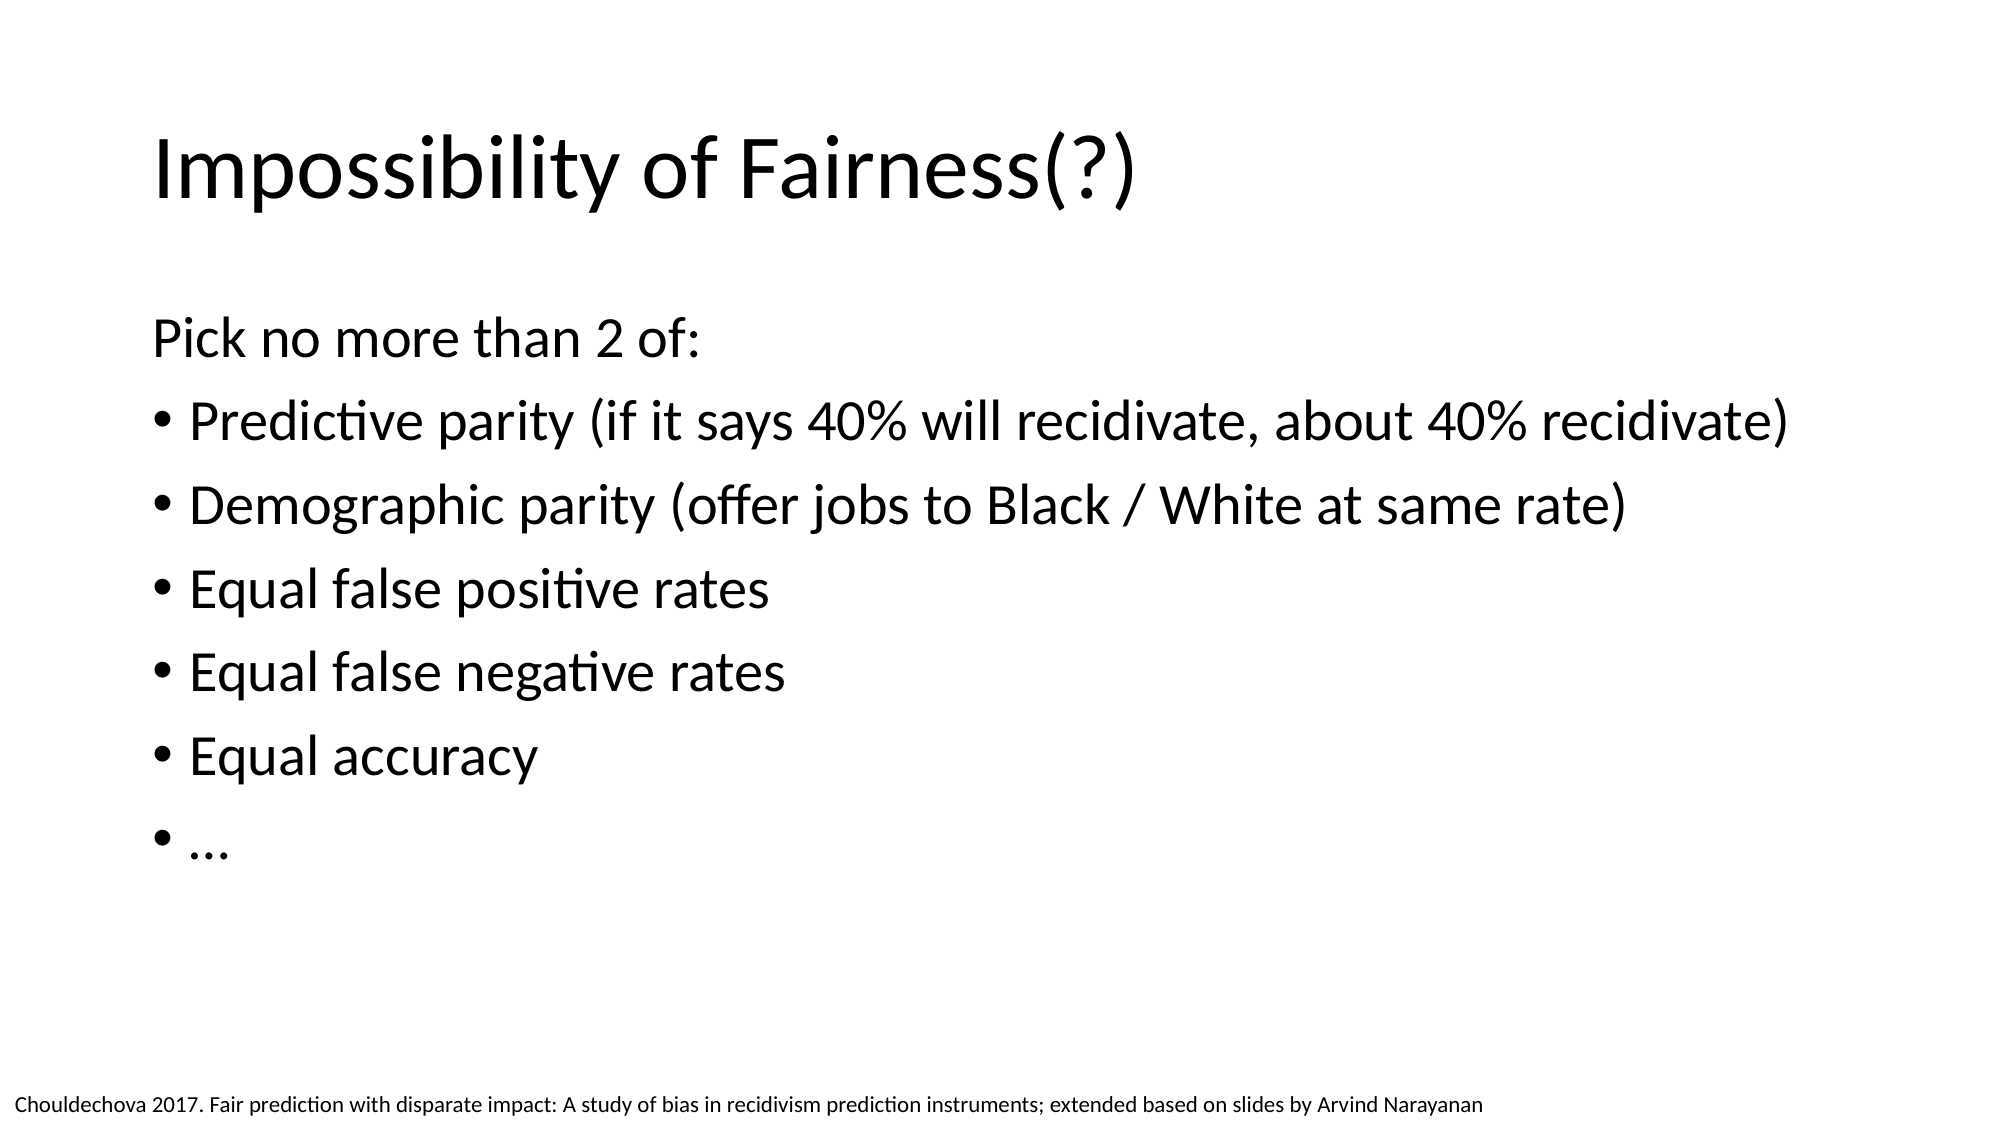

# Impossibility of Fairness(?)
Pick no more than 2 of:
Predictive parity (if it says 40% will recidivate, about 40% recidivate)
Demographic parity (offer jobs to Black / White at same rate)
Equal false positive rates
Equal false negative rates
Equal accuracy
…
Chouldechova 2017. Fair prediction with disparate impact: A study of bias in recidivism prediction instruments; extended based on slides by Arvind Narayanan